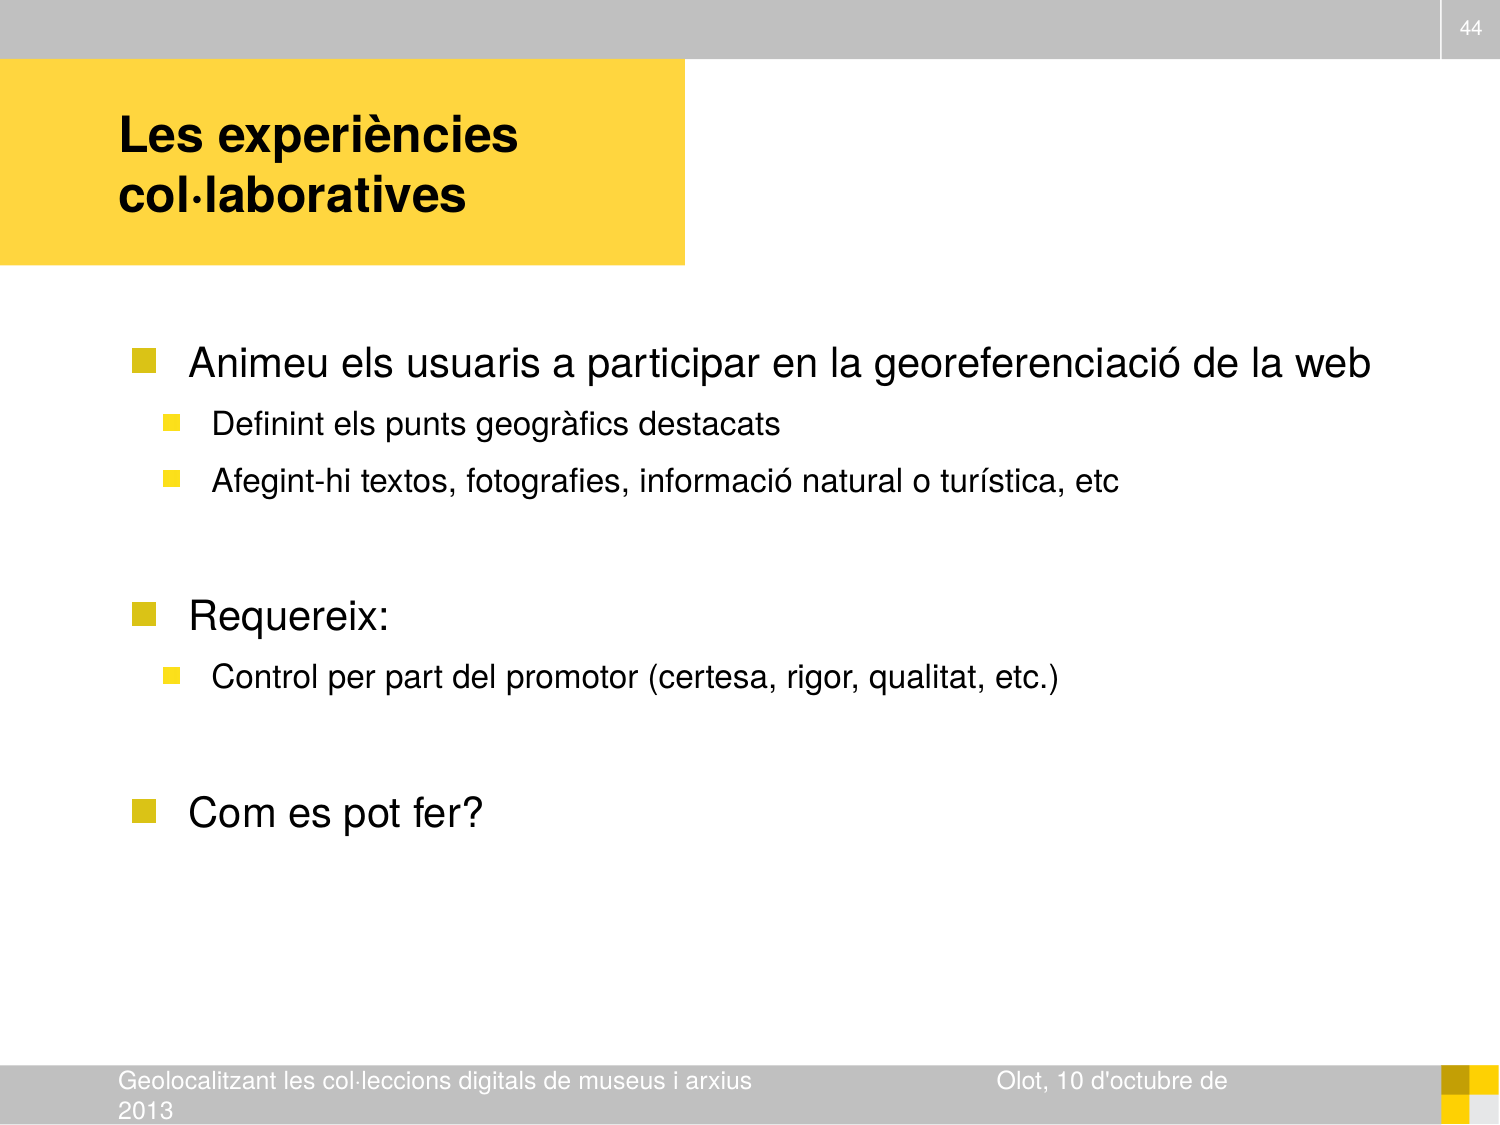

44
# Les experiències col·laboratives
Animeu els usuaris a participar en la georeferenciació de la web
Definint els punts geogràfics destacats
Afegint-hi textos, fotografies, informació natural o turística, etc

Requereix:
Control per part del promotor (certesa, rigor, qualitat, etc.)

Com es pot fer?

Geolocalitzant les col·leccions digitals de museus i arxius                                   Olot, 10 d'octubre de 2013